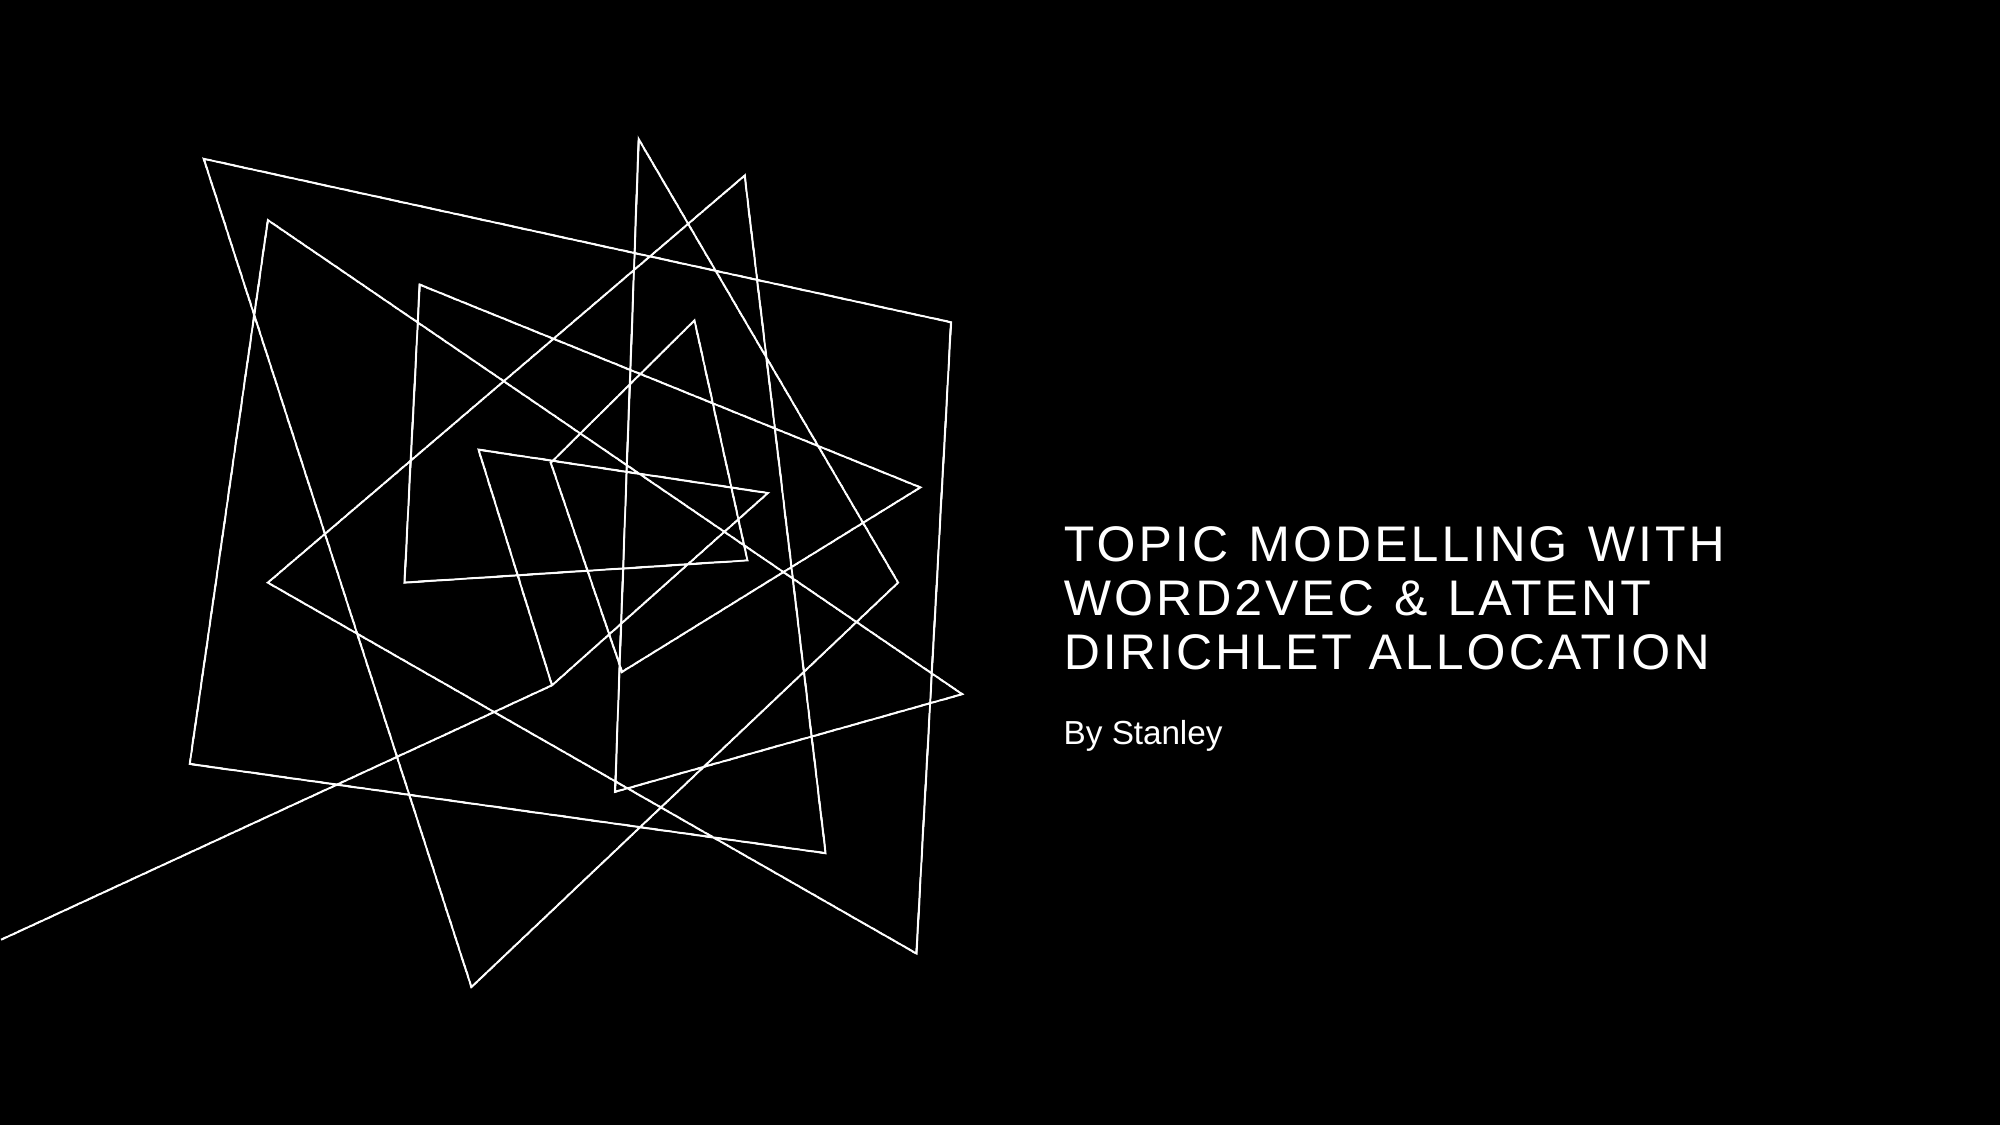

# Topic modelling with Word2vec & Latent Dirichlet allocation

By Stanley